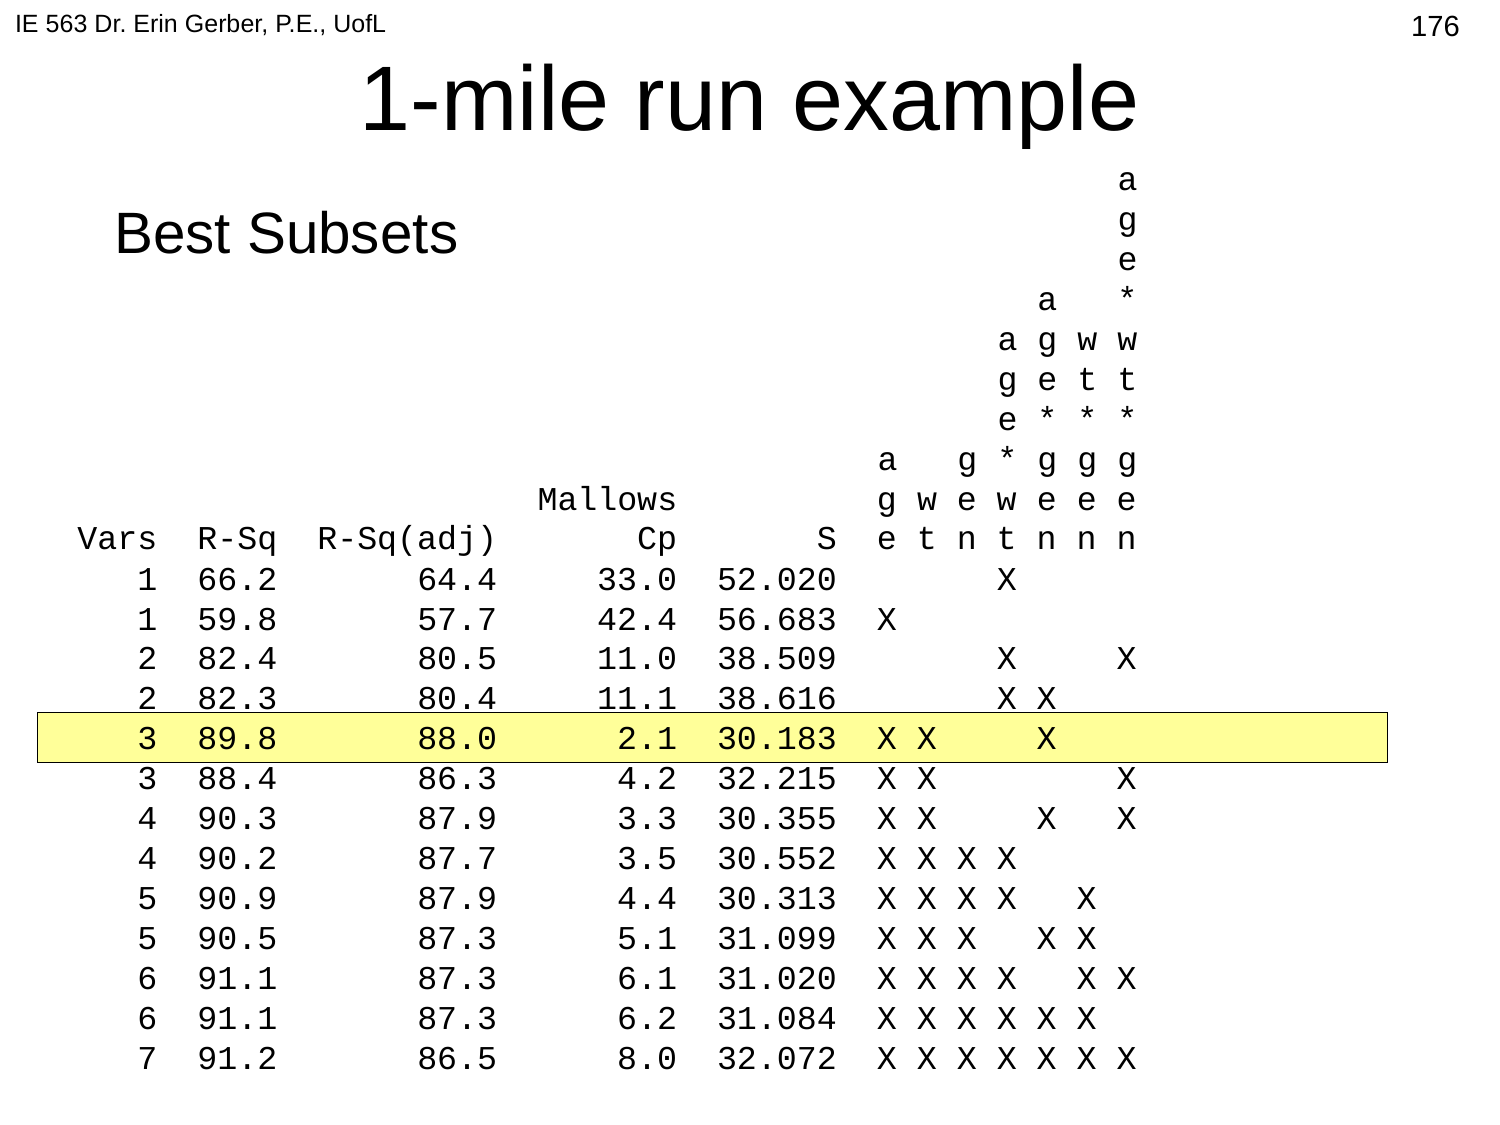

IE 563 Dr. Erin Gerber, P.E., UofL
# 1-mile run example
176
                                                    a
                                                    g
                                                    e
                                                a   *
                                              a g w w
                                              g e t t
                                              e * * *
                                        a   g * g g g
                       Mallows          g w e w e e e
Vars  R-Sq  R-Sq(adj)       Cp       S  e t n t n n n
   1  66.2       64.4     33.0  52.020        X
   1  59.8       57.7     42.4  56.683  X
   2  82.4       80.5     11.0  38.509        X     X
   2  82.3       80.4     11.1  38.616        X X
   3  89.8       88.0      2.1  30.183  X X     X
   3  88.4       86.3      4.2  32.215  X X         X
   4  90.3       87.9      3.3  30.355  X X     X   X
   4  90.2       87.7      3.5  30.552  X X X X
   5  90.9       87.9      4.4  30.313  X X X X   X
   5  90.5       87.3      5.1  31.099  X X X   X X
   6  91.1       87.3      6.1  31.020  X X X X   X X
   6  91.1       87.3      6.2  31.084  X X X X X X
   7  91.2       86.5      8.0  32.072  X X X X X X X
Best Subsets